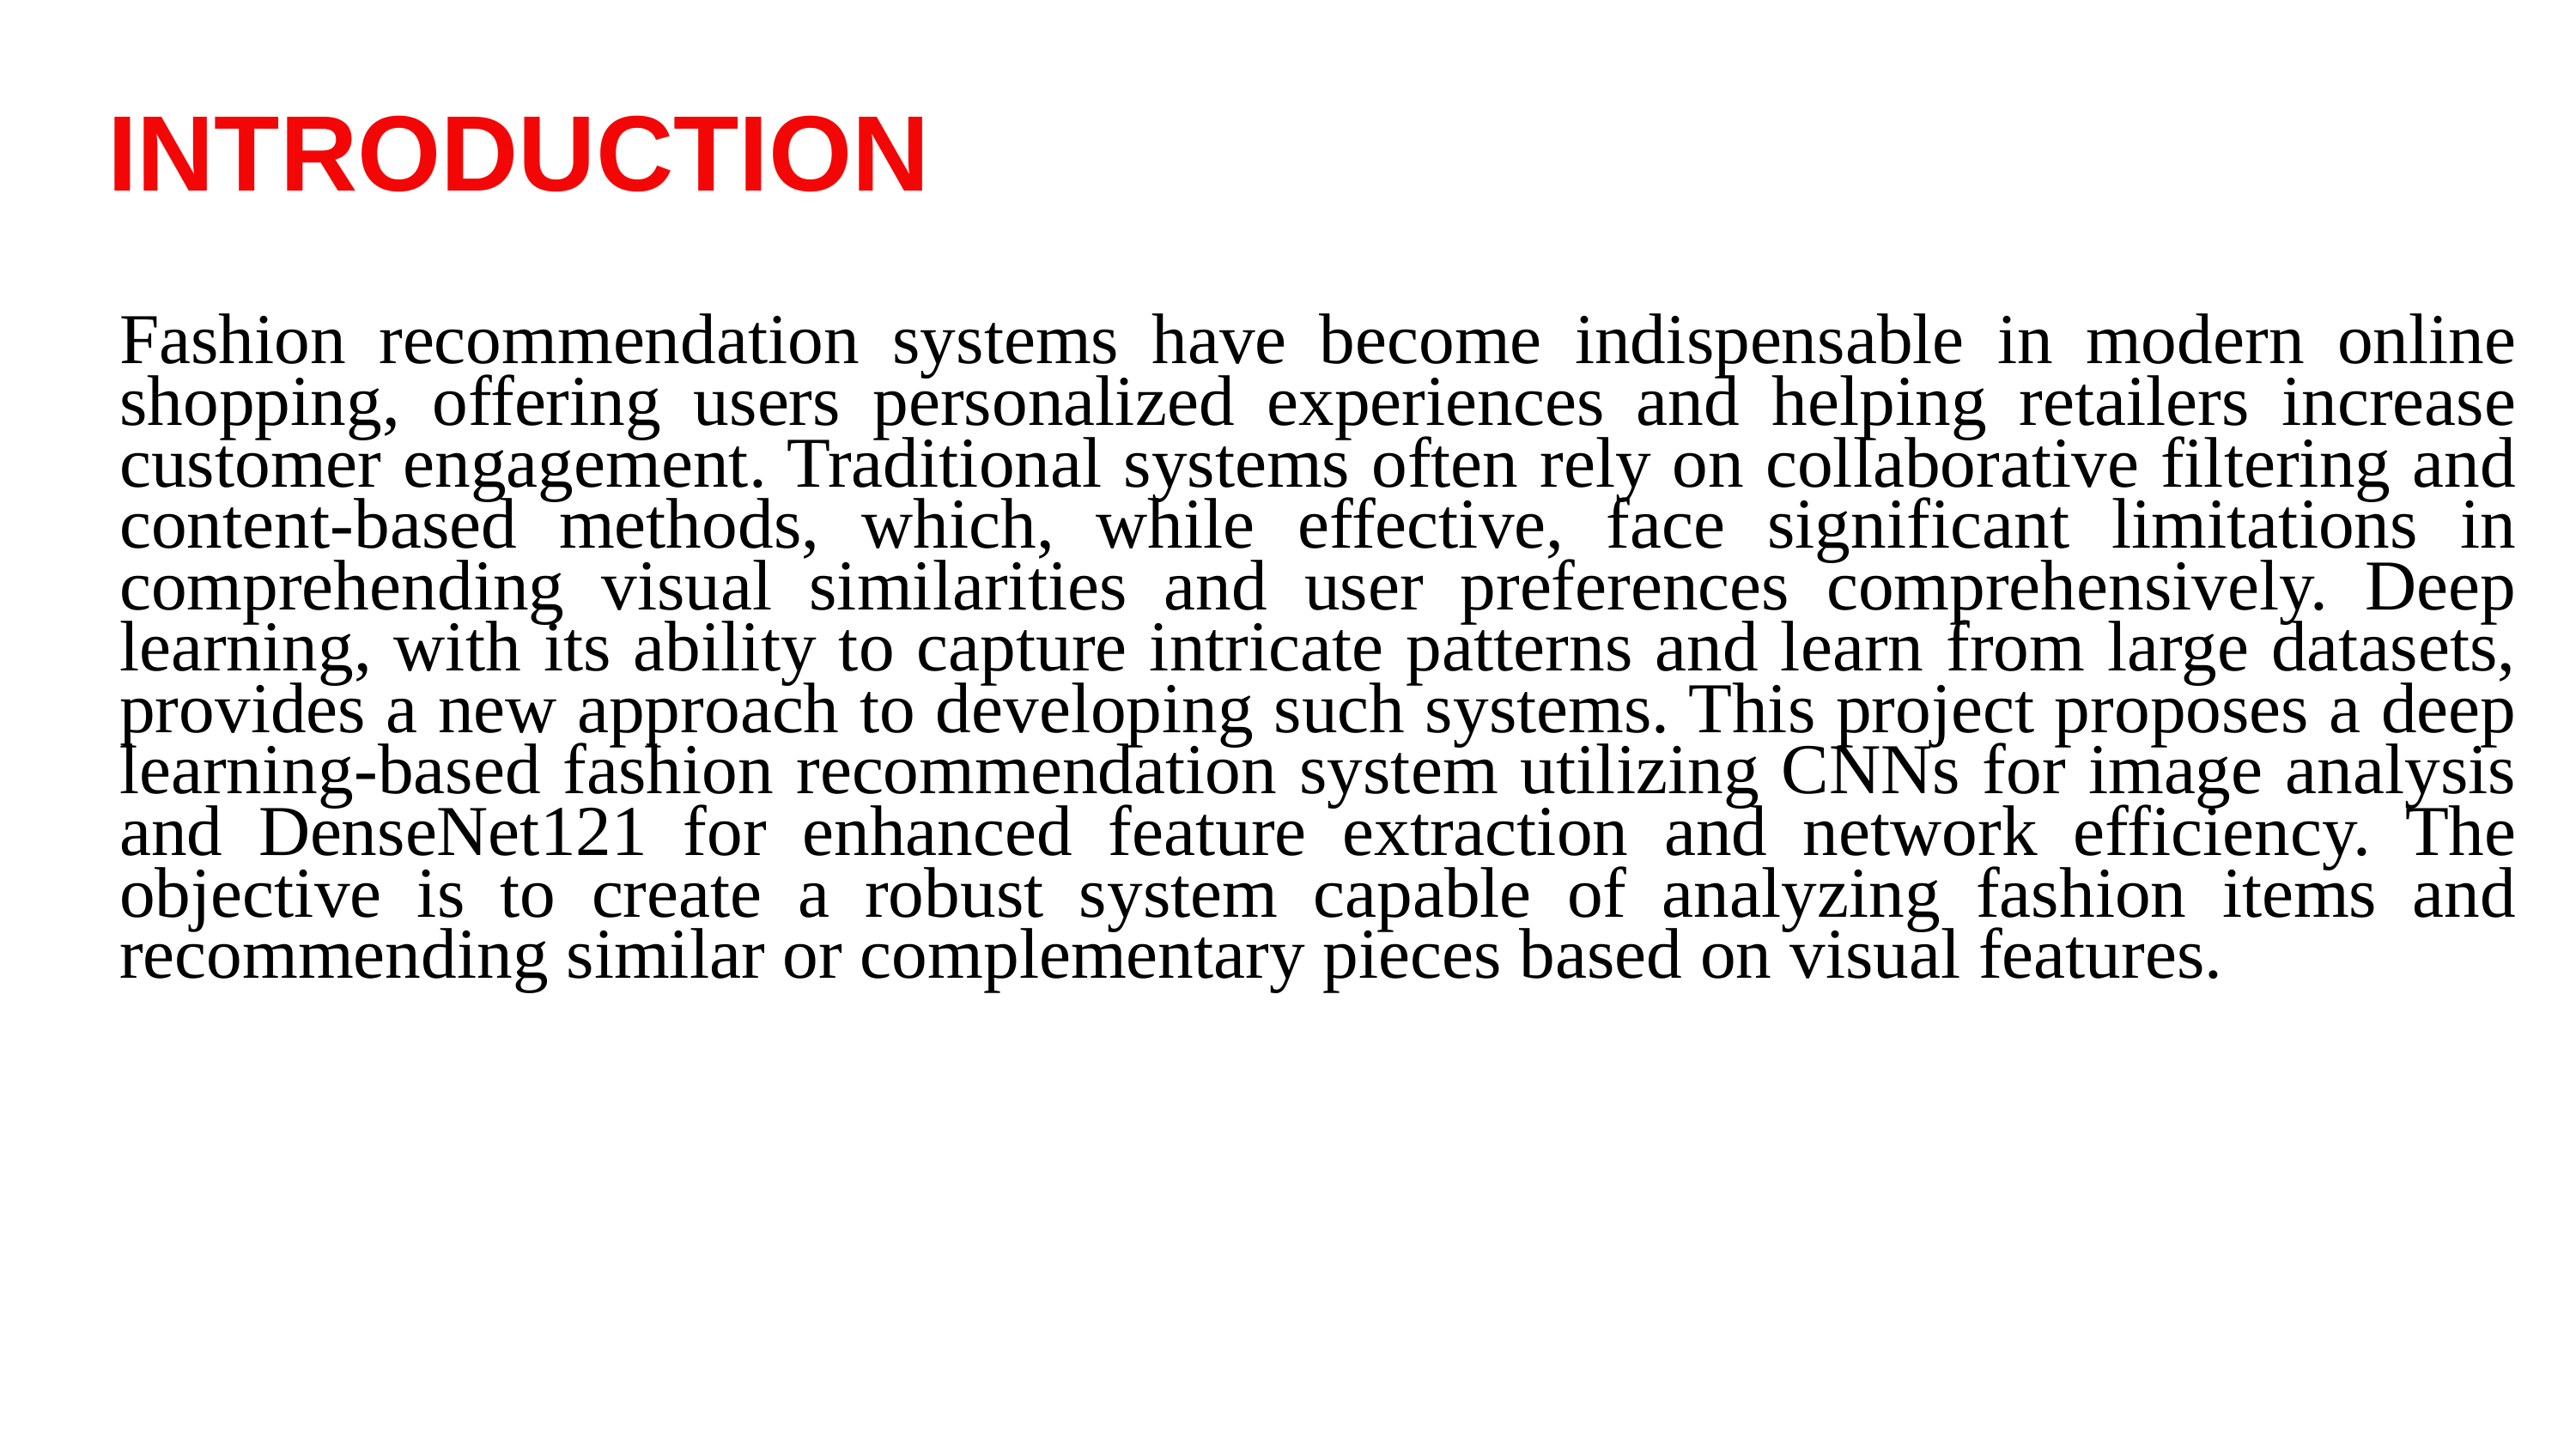

INTRODUCTION
Fashion recommendation systems have become indispensable in modern online shopping, offering users personalized experiences and helping retailers increase customer engagement. Traditional systems often rely on collaborative filtering and content-based methods, which, while effective, face significant limitations in comprehending visual similarities and user preferences comprehensively. Deep learning, with its ability to capture intricate patterns and learn from large datasets, provides a new approach to developing such systems. This project proposes a deep learning-based fashion recommendation system utilizing CNNs for image analysis and DenseNet121 for enhanced feature extraction and network efficiency. The objective is to create a robust system capable of analyzing fashion items and recommending similar or complementary pieces based on visual features.